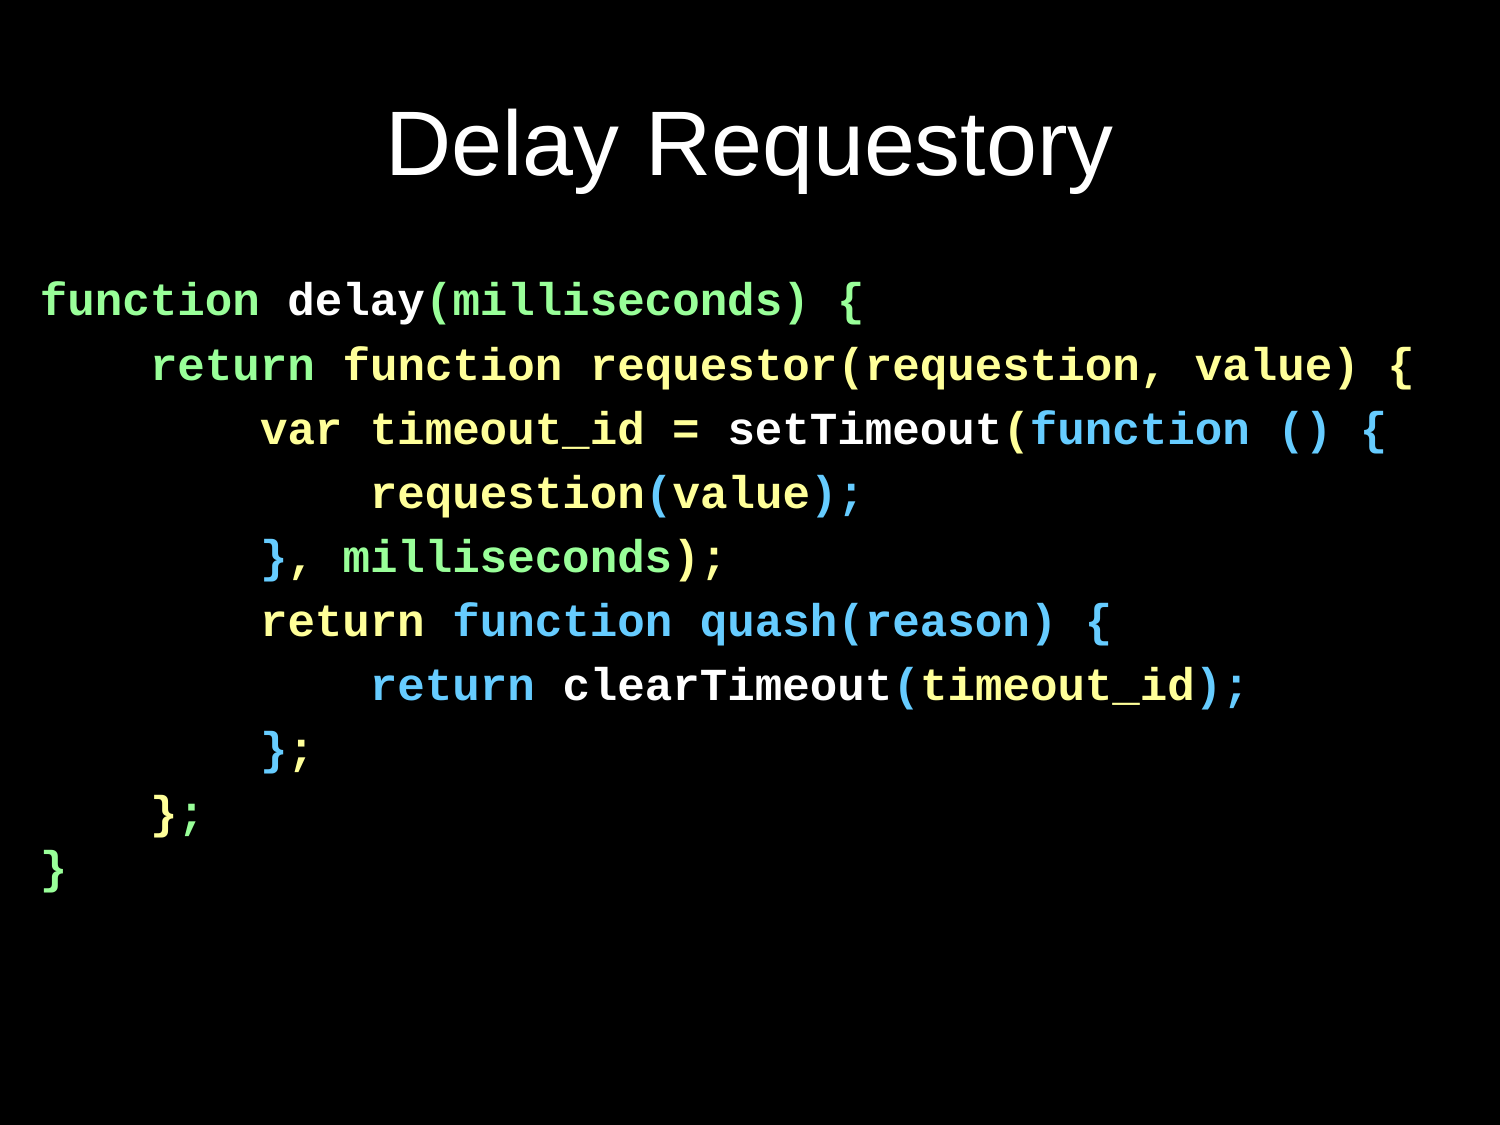

# Delay Requestory
function delay(milliseconds) {
    return function requestor(requestion, value) {
        var timeout_id = setTimeout(function () {
            requestion(value);
        }, milliseconds);
        return function quash(reason) {
            return clearTimeout(timeout_id);
        };
    };
}